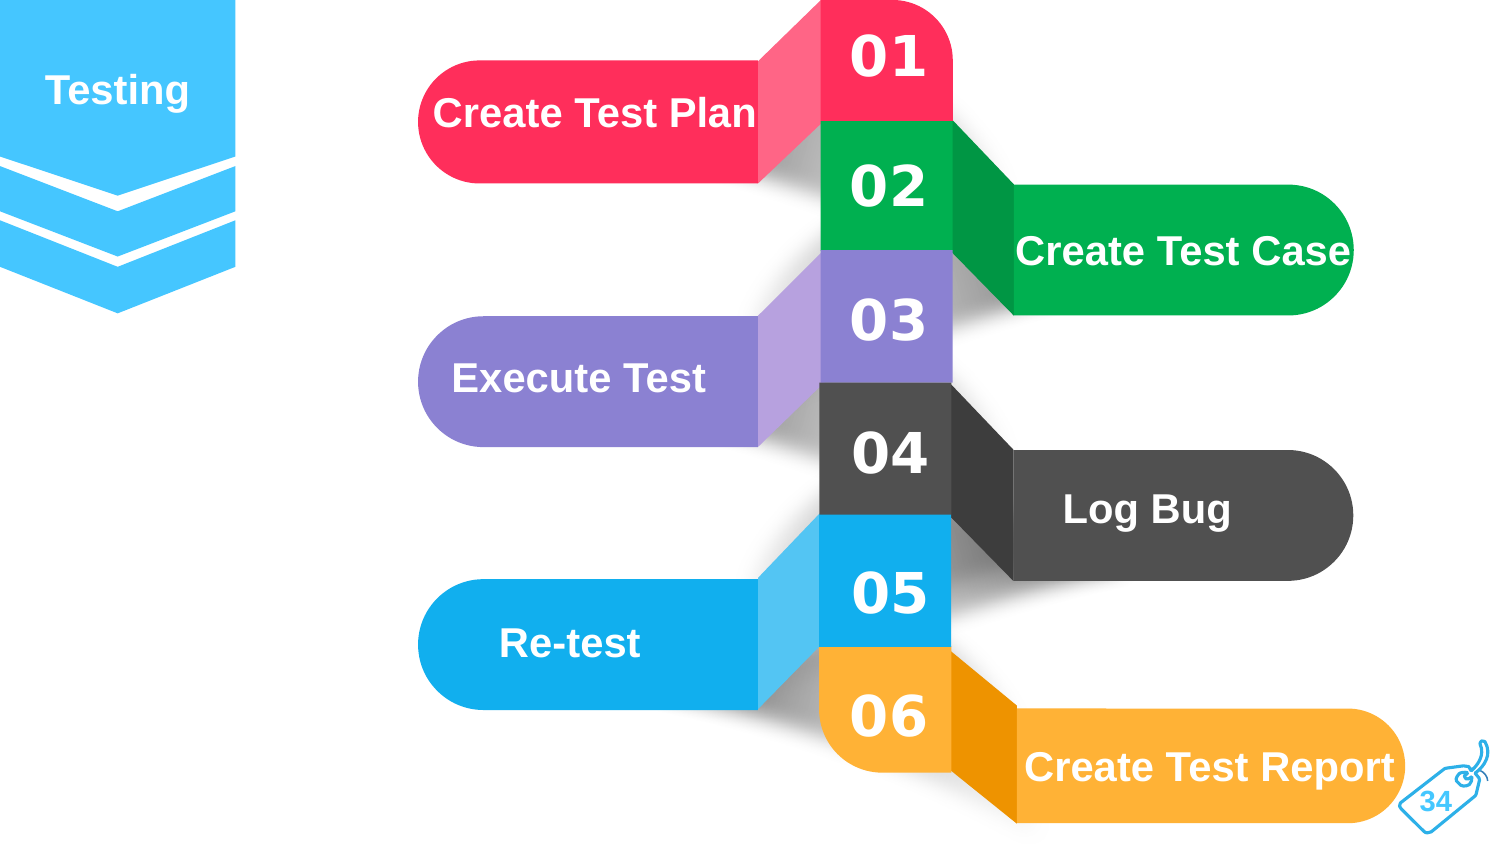

01

Testing

Create Test Plan

02

Create Test Case

03

Execute Test

04

PowerPointDep.net - website cung cấp các mẫu thiết kế hàng đầu về PowerPoint.

Log Bug

05

Re-test

06
 Create Test Report

34